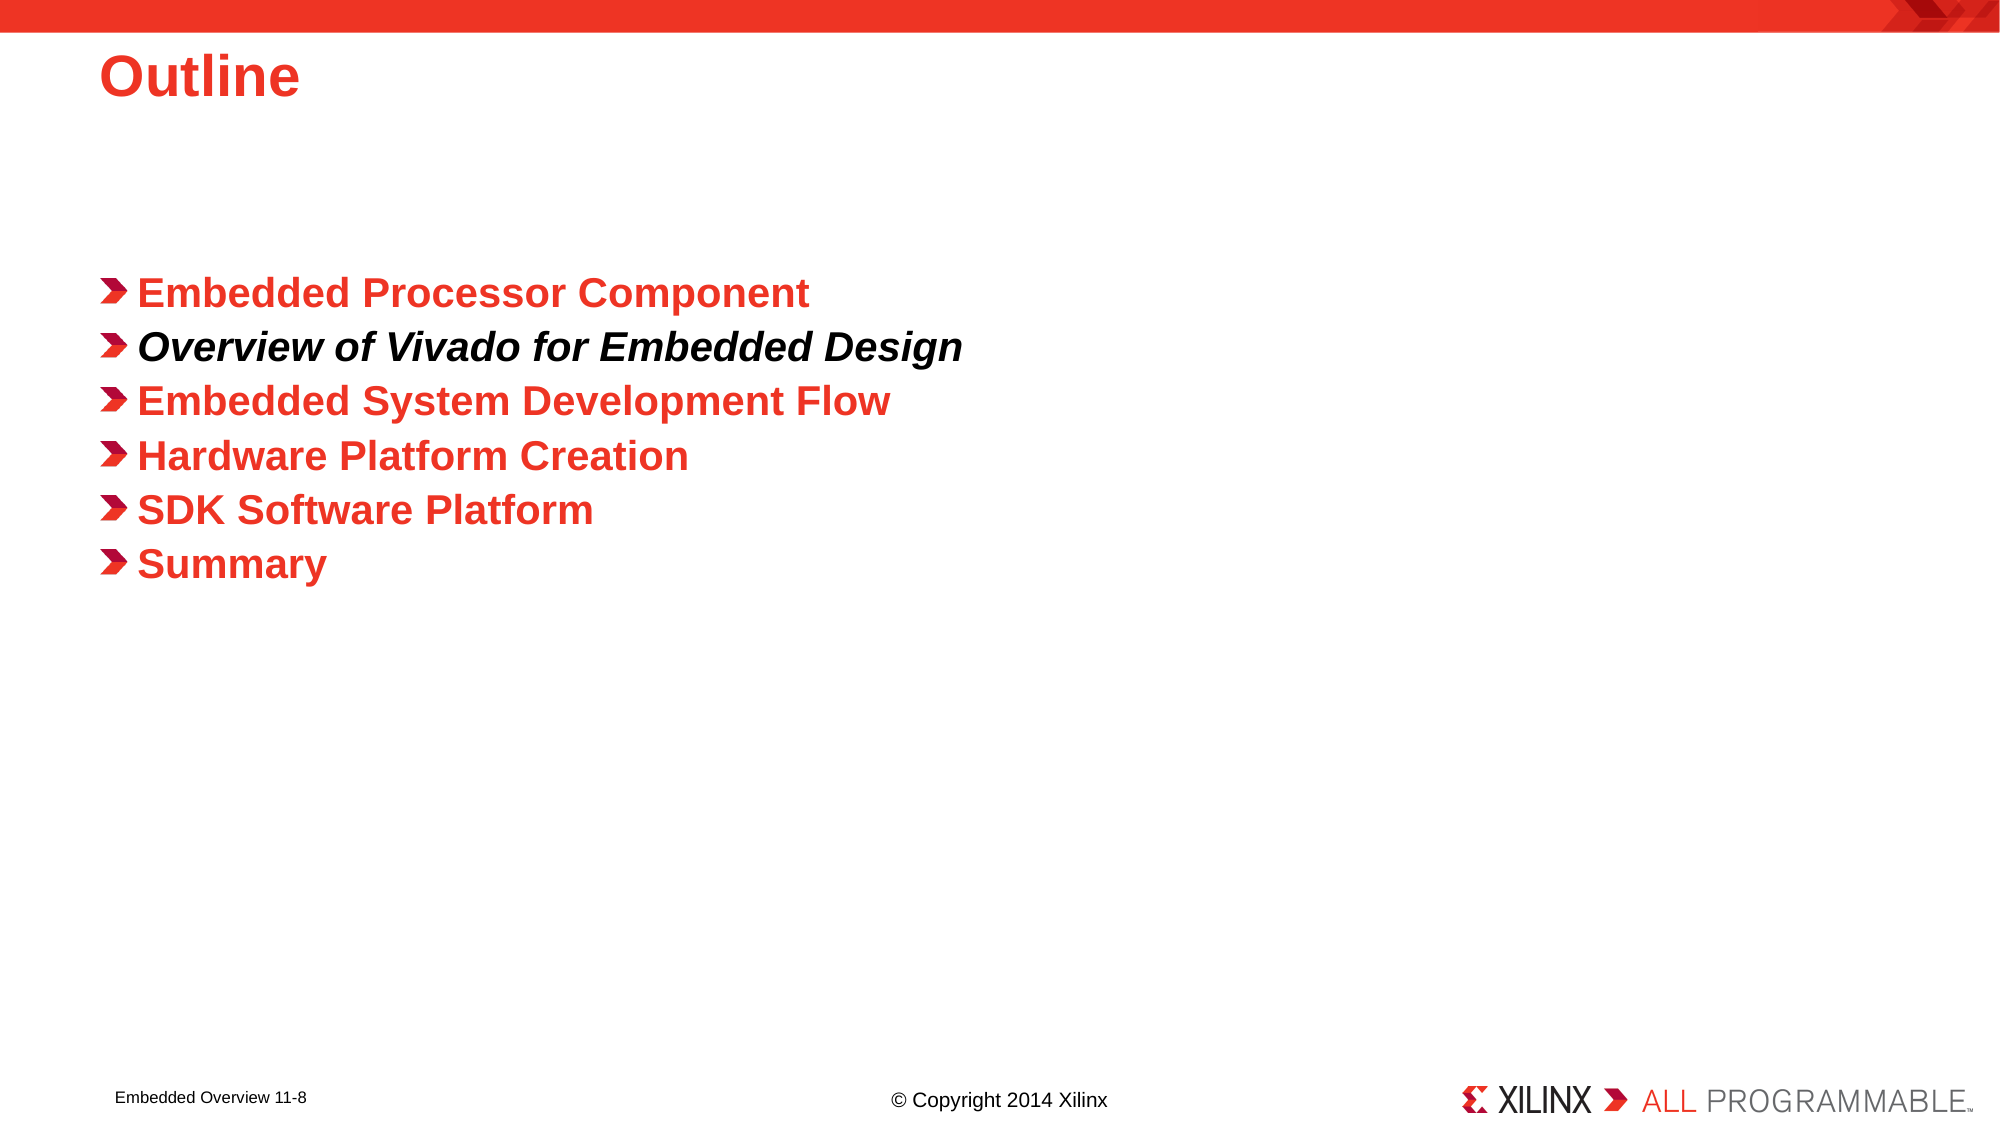

# Outline
Embedded Processor Component
Overview of Vivado for Embedded Design
Embedded System Development Flow
Hardware Platform Creation
SDK Software Platform
Summary
Embedded Overview 11-8
© Copyright 2014 Xilinx